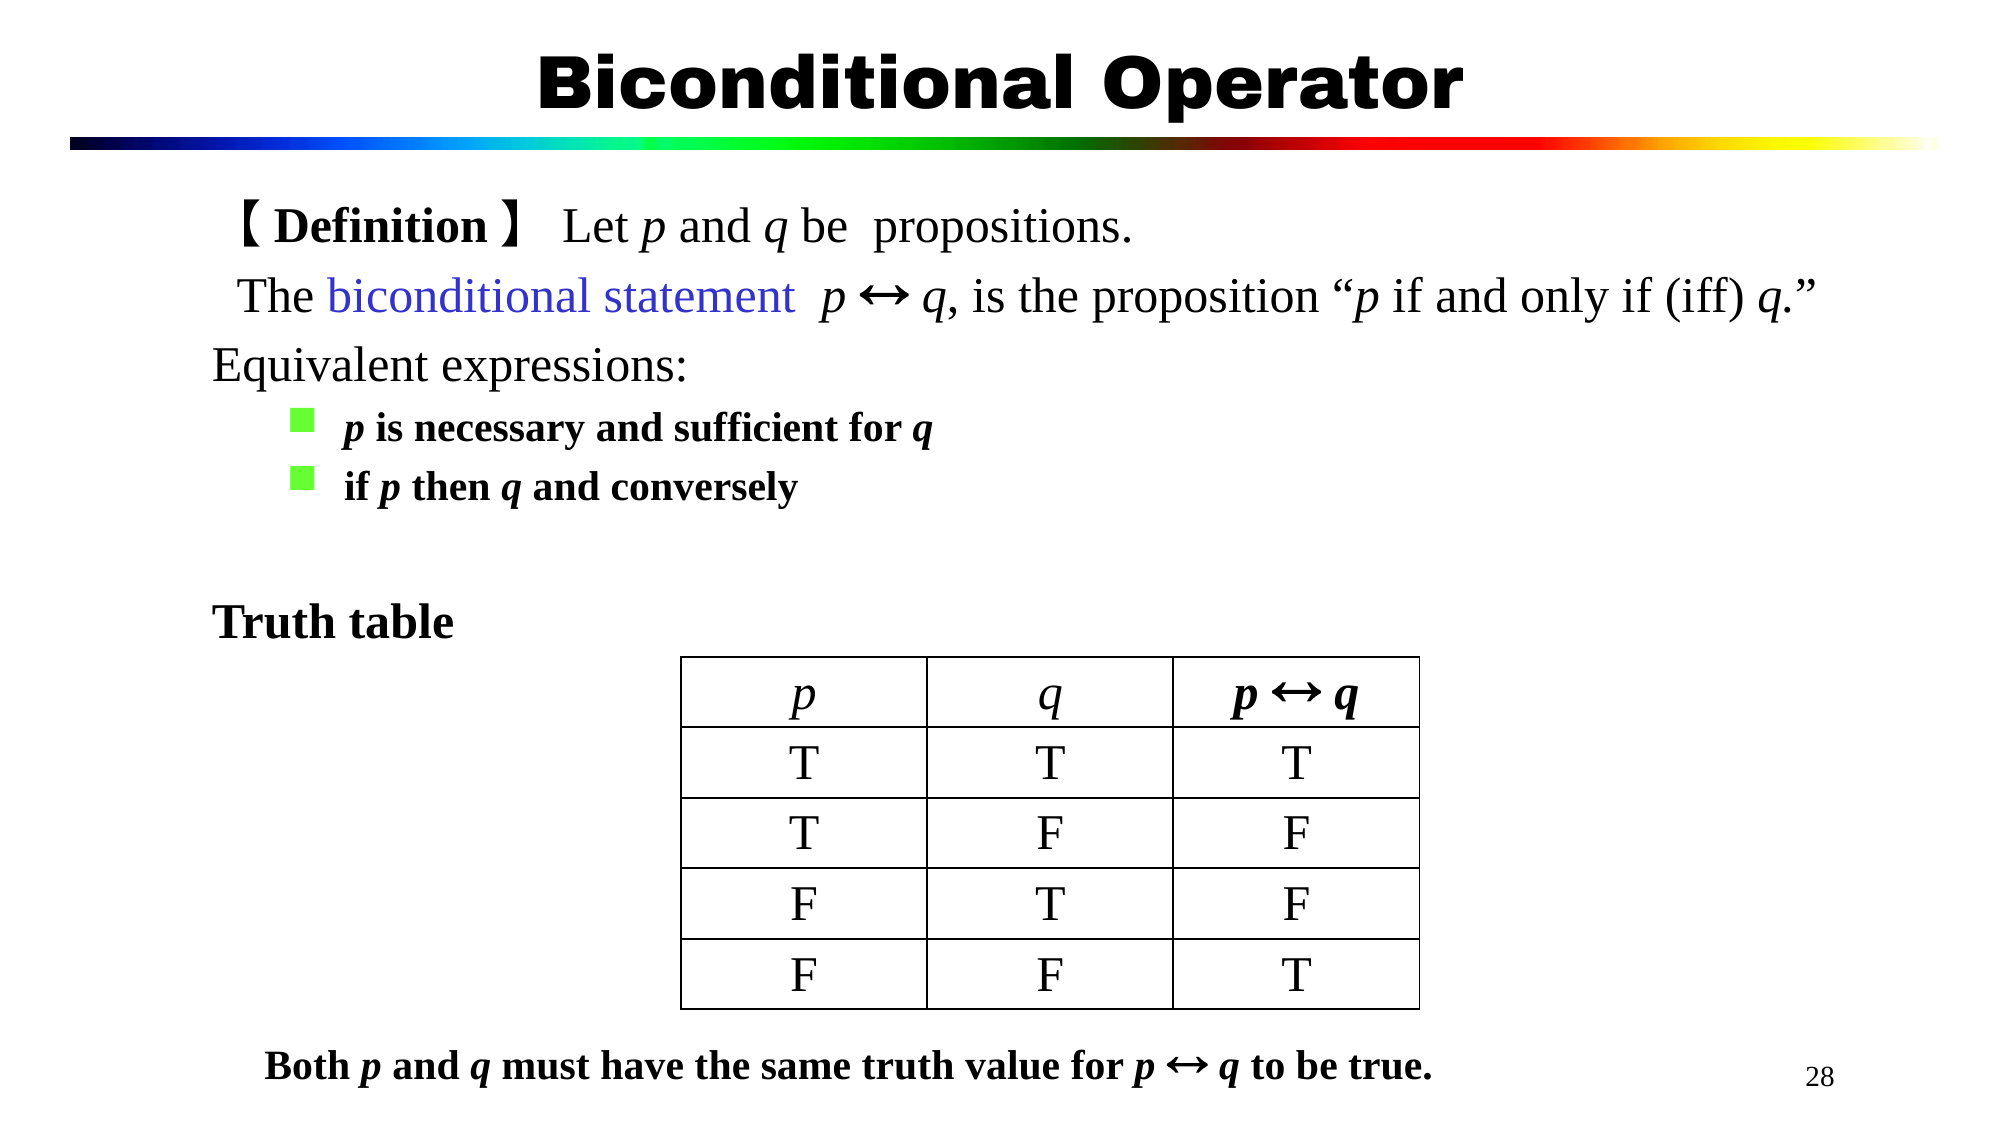

# Biconditional Operator
【Definition】Let p and q be  propositions.
  The biconditional statement  p ↔ q, is the proposition “p if and only if (iff) q.”
Equivalent expressions:
 p is necessary and sufficient for q
 if p then q and conversely

Truth table

     Both p and q must have the same truth value for p ↔ q to be true.

| p | q | p ↔ q |
| --- | --- | --- |
| T | T | T |
| T | F | F |
| F | T | F |
| F | F | T |
28